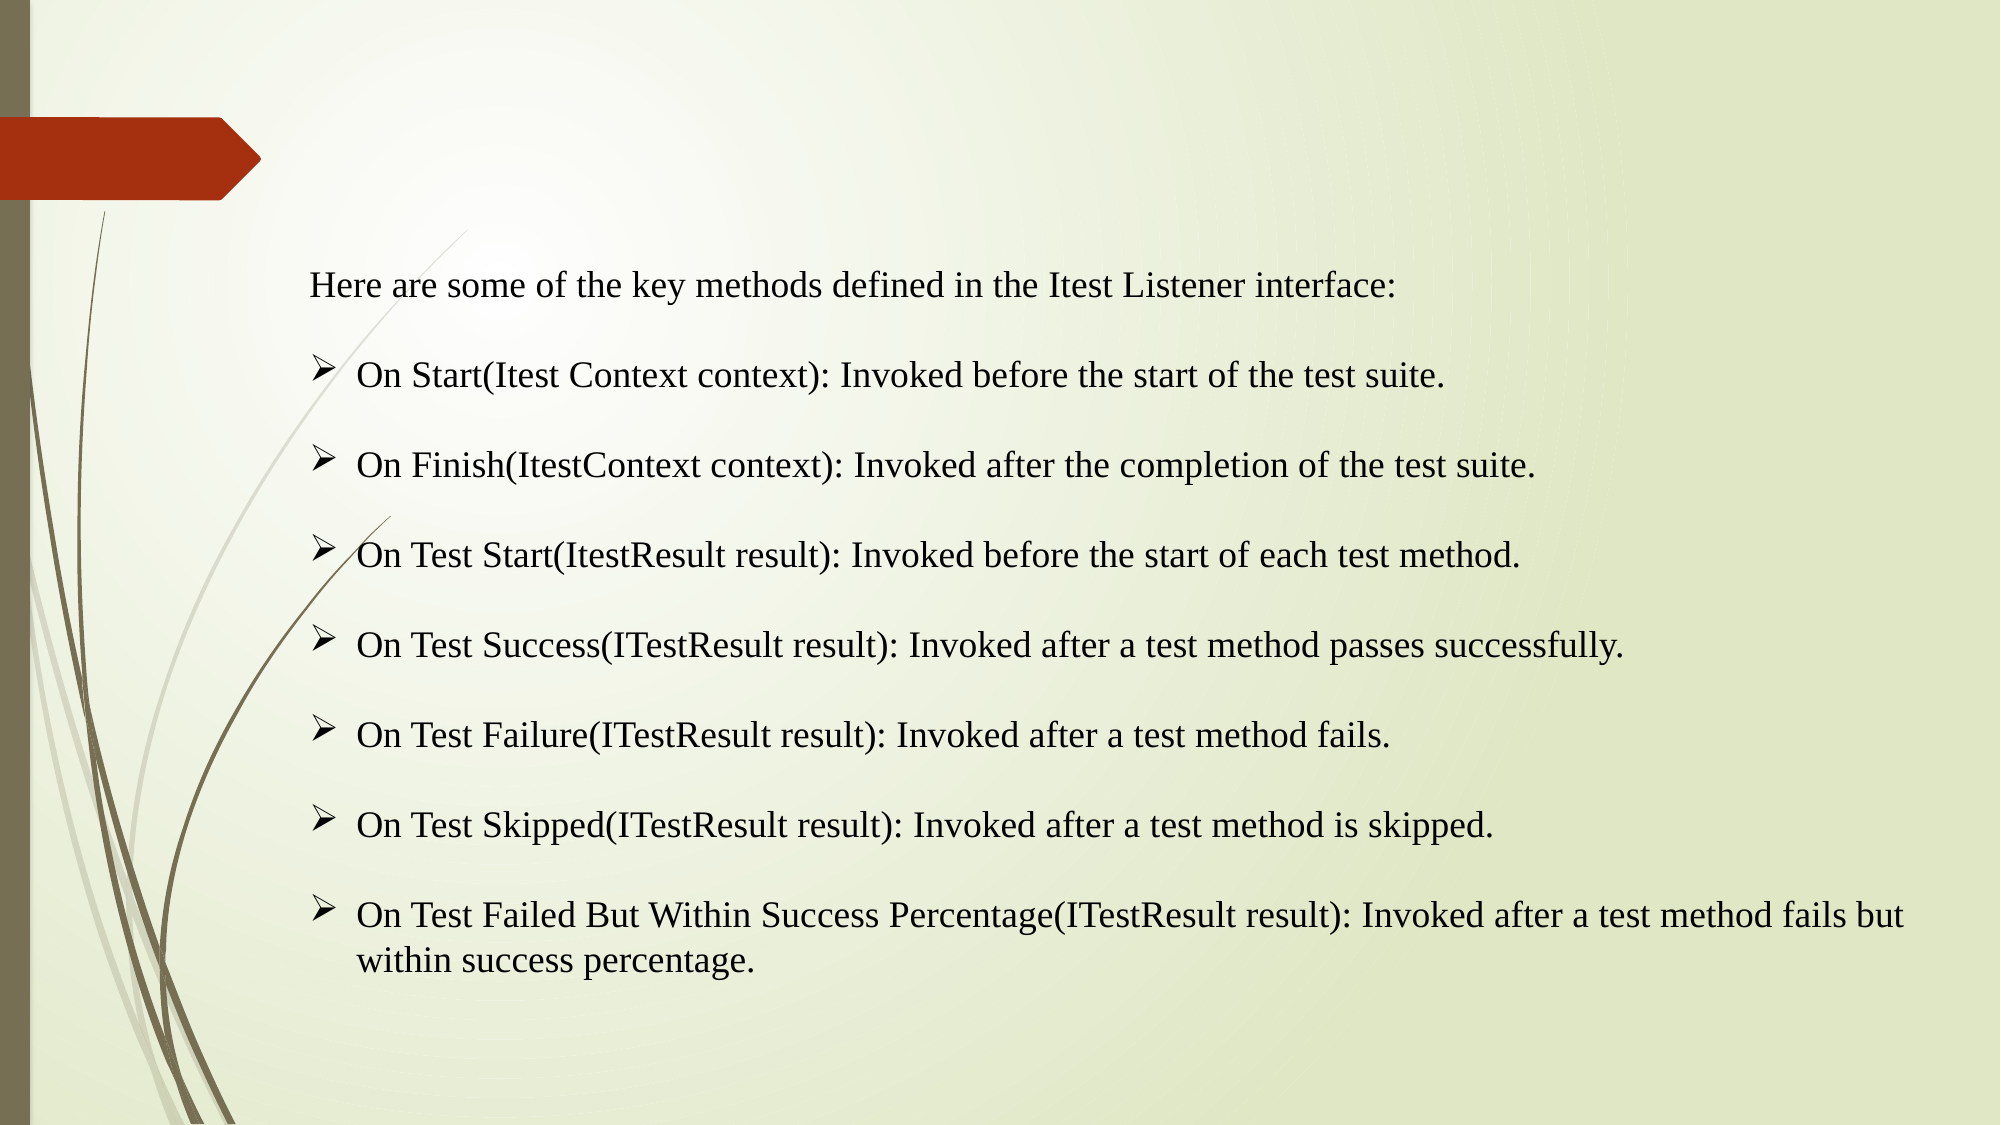

Here are some of the key methods defined in the Itest Listener interface:

On Start(Itest Context context): Invoked before the start of the test suite.

On Finish(ItestContext context): Invoked after the completion of the test suite.

On Test Start(ItestResult result): Invoked before the start of each test method.

On Test Success(ITestResult result): Invoked after a test method passes successfully.

On Test Failure(ITestResult result): Invoked after a test method fails.

On Test Skipped(ITestResult result): Invoked after a test method is skipped.

On Test Failed But Within Success Percentage(ITestResult result): Invoked after a test method fails but within success percentage.